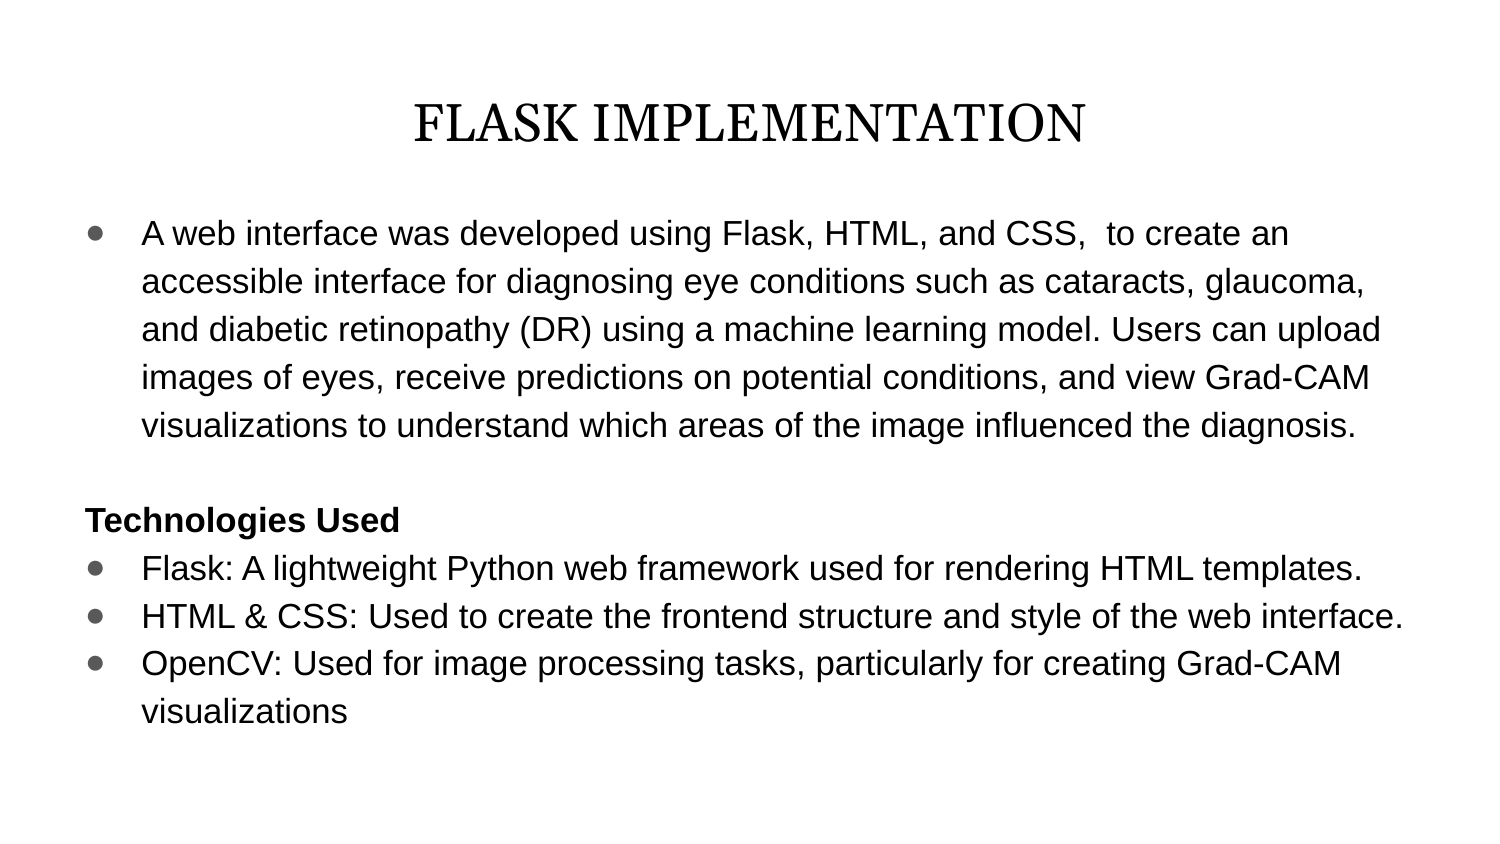

# FLASK IMPLEMENTATION
A web interface was developed using Flask, HTML, and CSS,  to create an accessible interface for diagnosing eye conditions such as cataracts, glaucoma, and diabetic retinopathy (DR) using a machine learning model. Users can upload images of eyes, receive predictions on potential conditions, and view Grad-CAM visualizations to understand which areas of the image influenced the diagnosis.

Technologies Used
Flask: A lightweight Python web framework used for rendering HTML templates.
HTML & CSS: Used to create the frontend structure and style of the web interface.
OpenCV: Used for image processing tasks, particularly for creating Grad-CAM visualizations